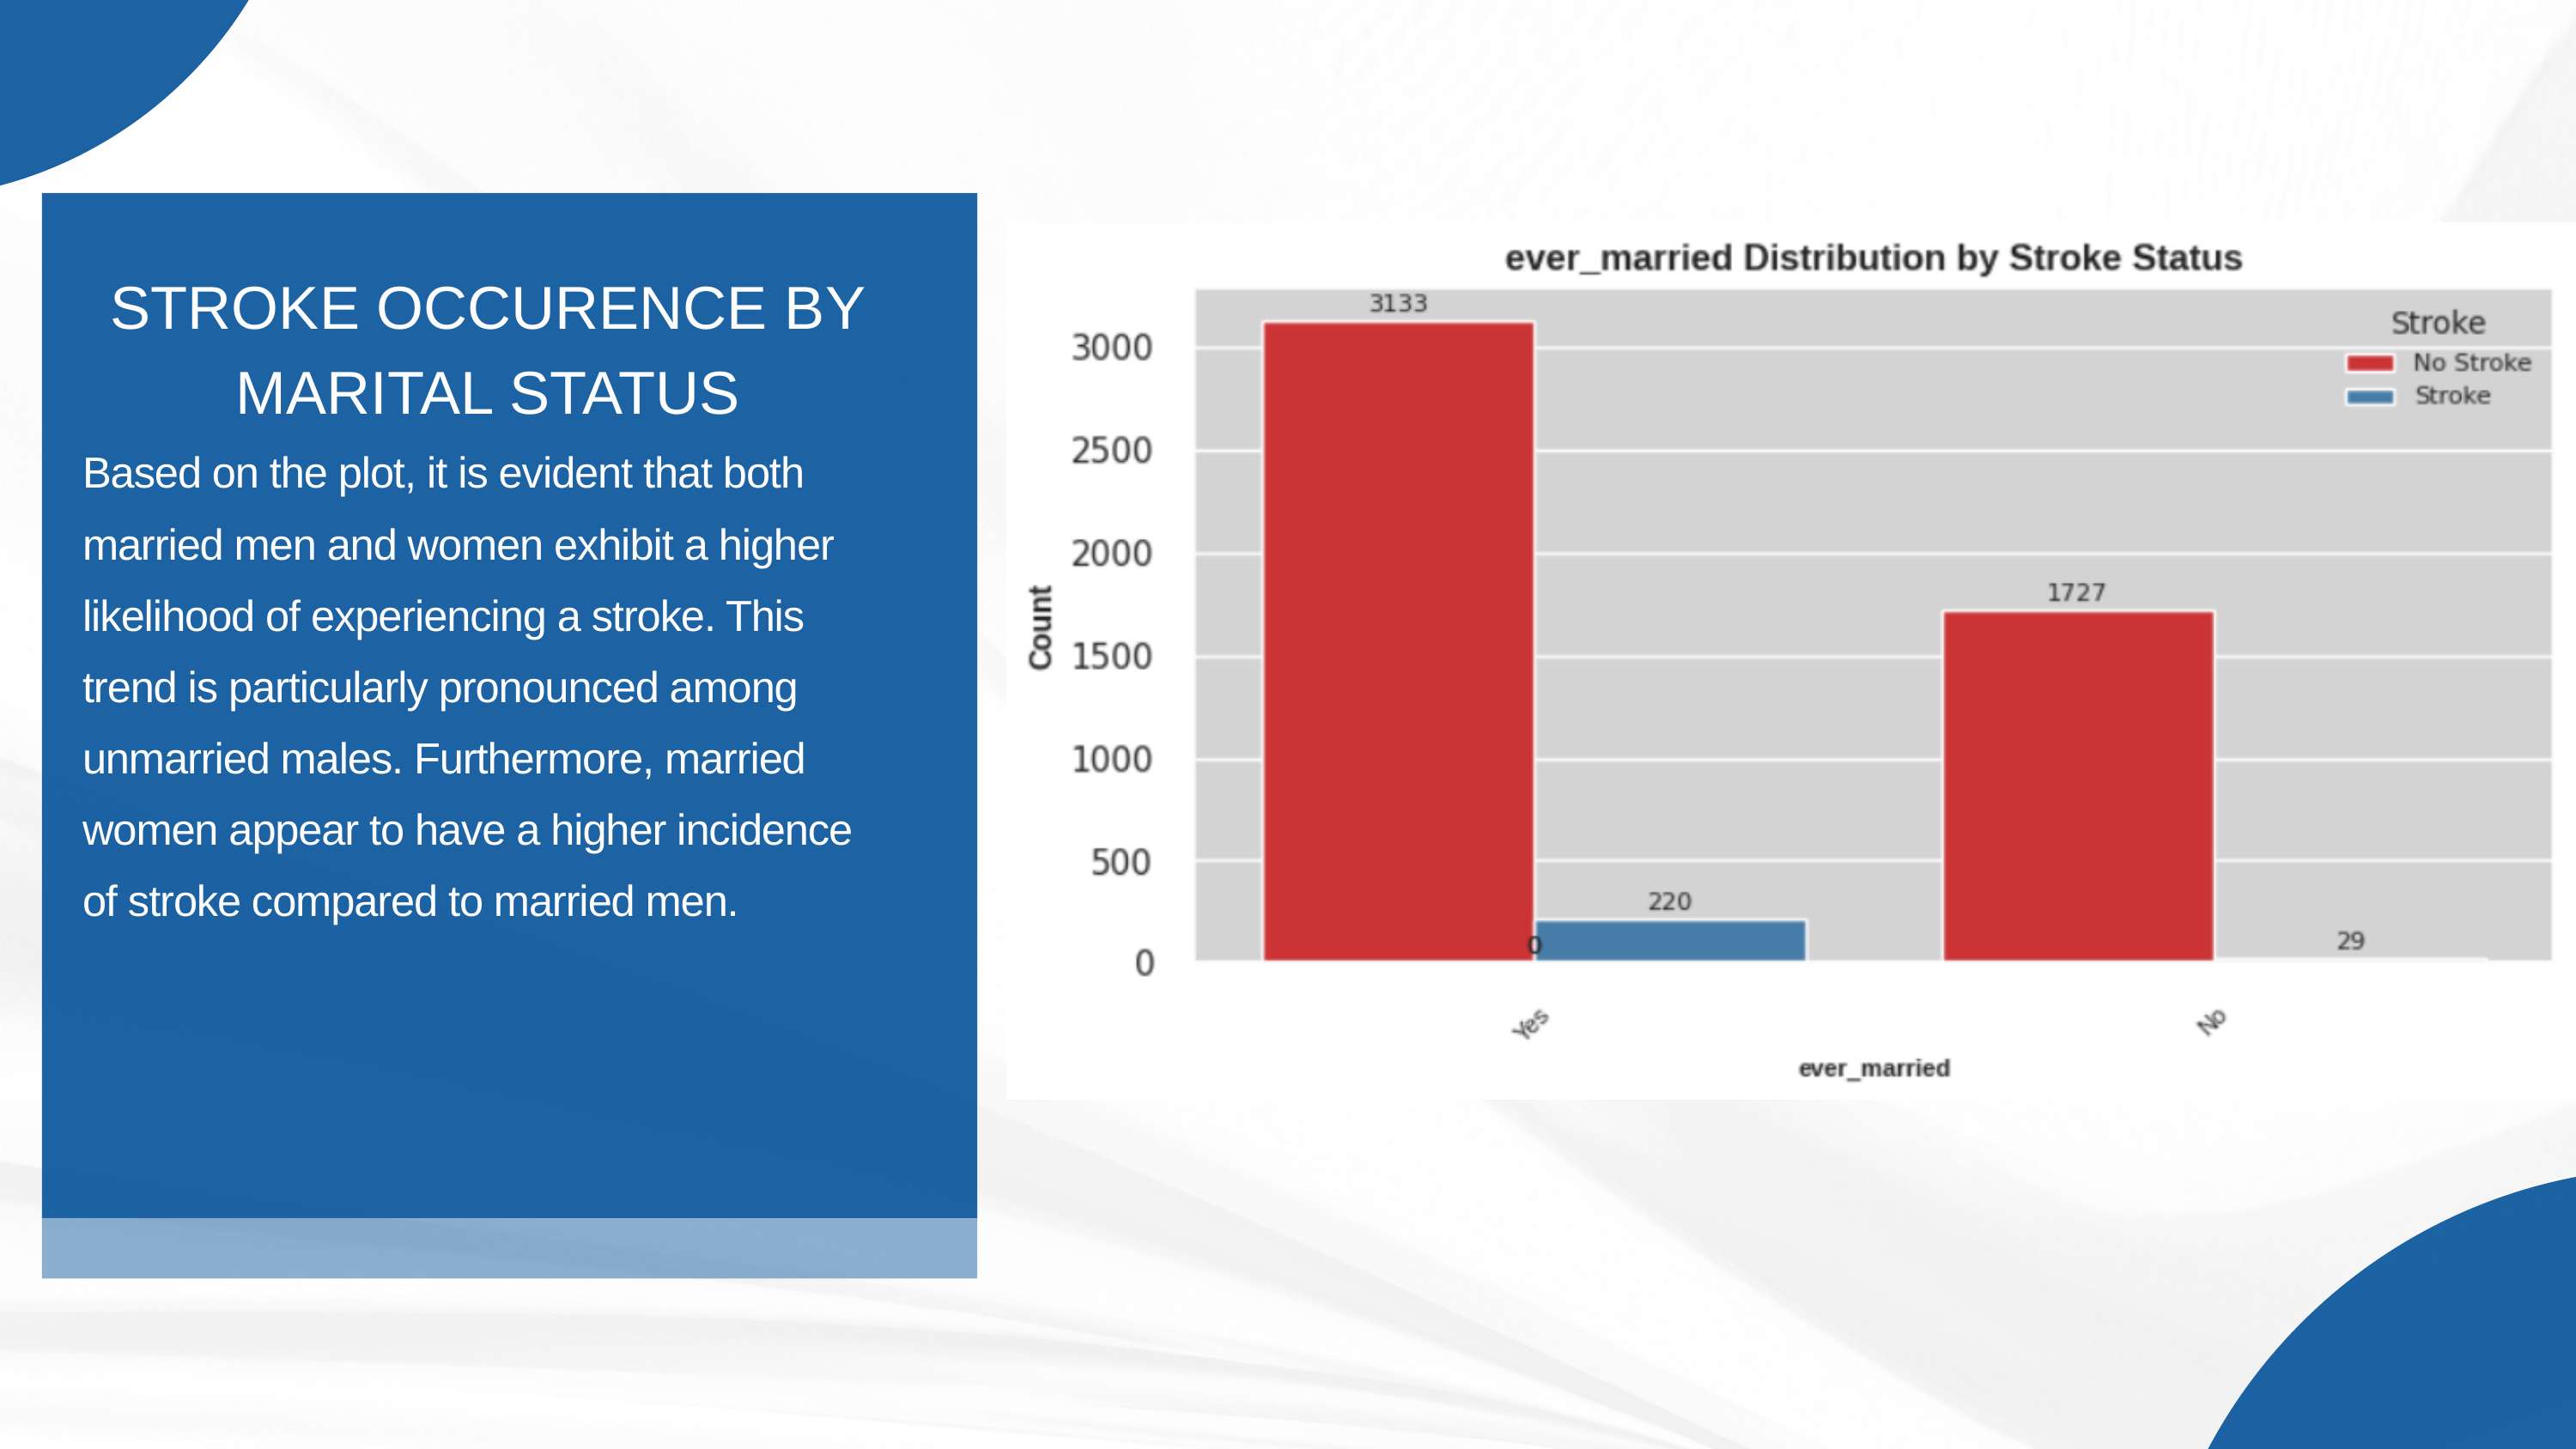

STROKE OCCURENCE BY MARITAL STATUS

Based on the plot, it is evident that both married men and women exhibit a higher likelihood of experiencing a stroke. This trend is particularly pronounced among unmarried males. Furthermore, married women appear to have a higher incidence of stroke compared to married men.